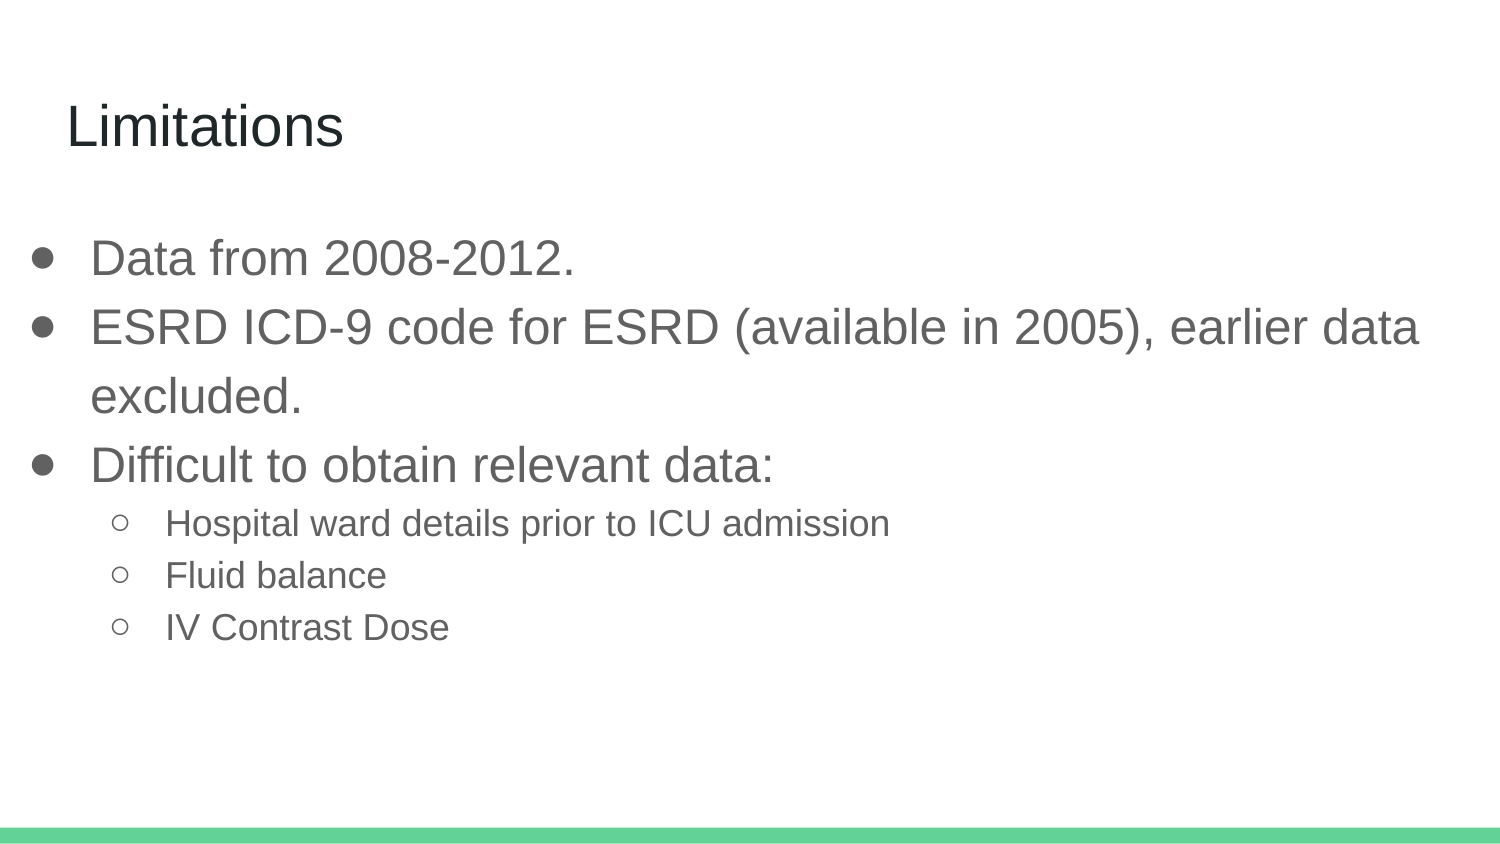

# Limitations
Data from 2008-2012.
ESRD ICD-9 code for ESRD (available in 2005), earlier data excluded.
Difficult to obtain relevant data:
Hospital ward details prior to ICU admission
Fluid balance
IV Contrast Dose